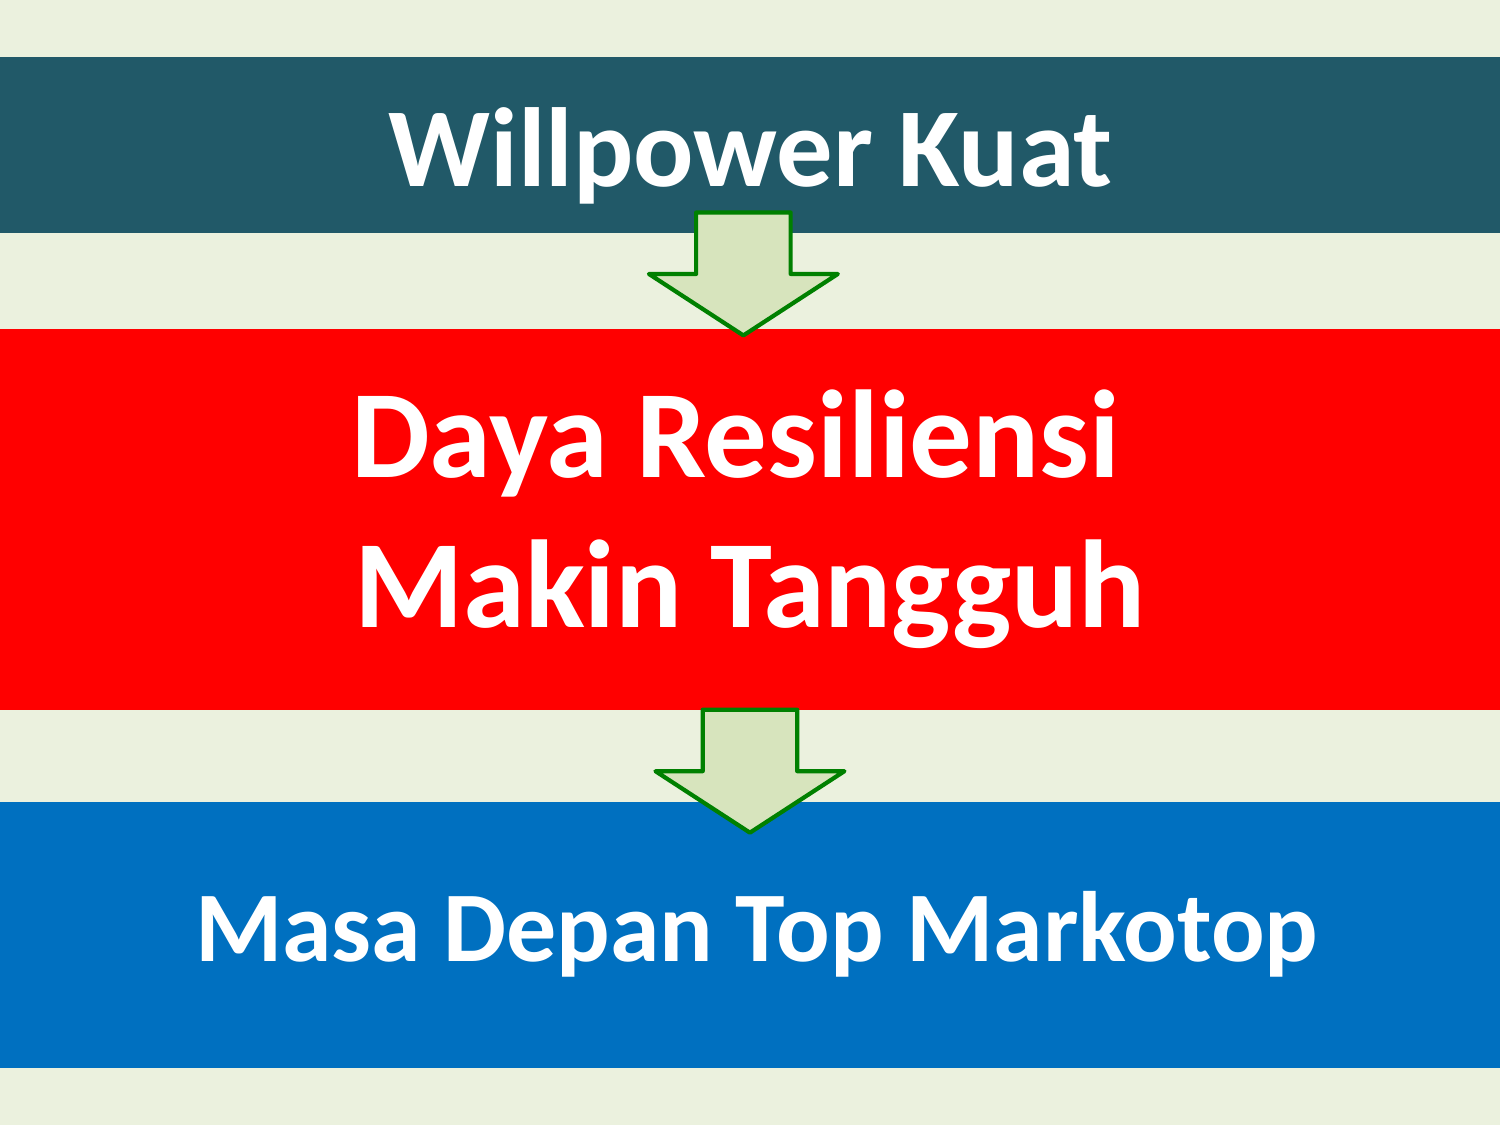

Willpower Kuat

Daya Resiliensi
Makin Tangguh

 Masa Depan Top Markotop